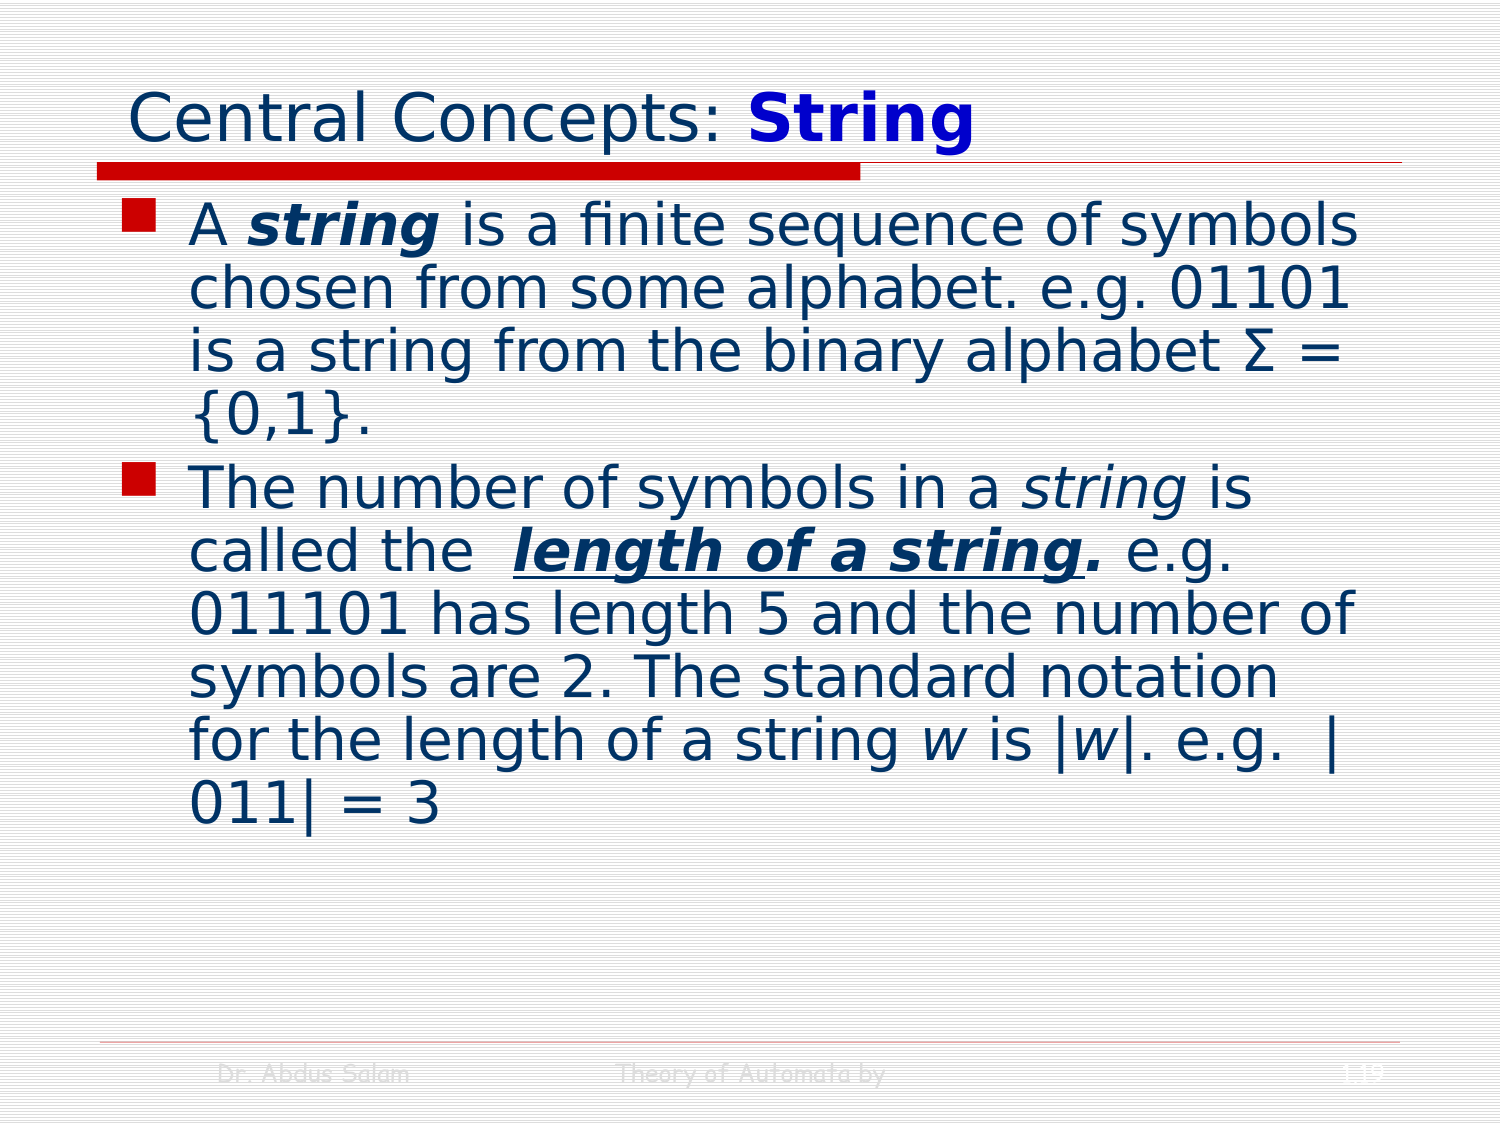

# Central Concepts: String
A string is a finite sequence of symbols chosen from some alphabet. e.g. 01101 is a string from the binary alphabet Σ = {0,1}.
The number of symbols in a string is called the  length of a string. e.g. 011101 has length 5 and the number of symbols are 2. The standard notation for the length of a string w is |w|. e.g.  |011| = 3
Theory of Automata by
Dr. Abdus Salam
1.19